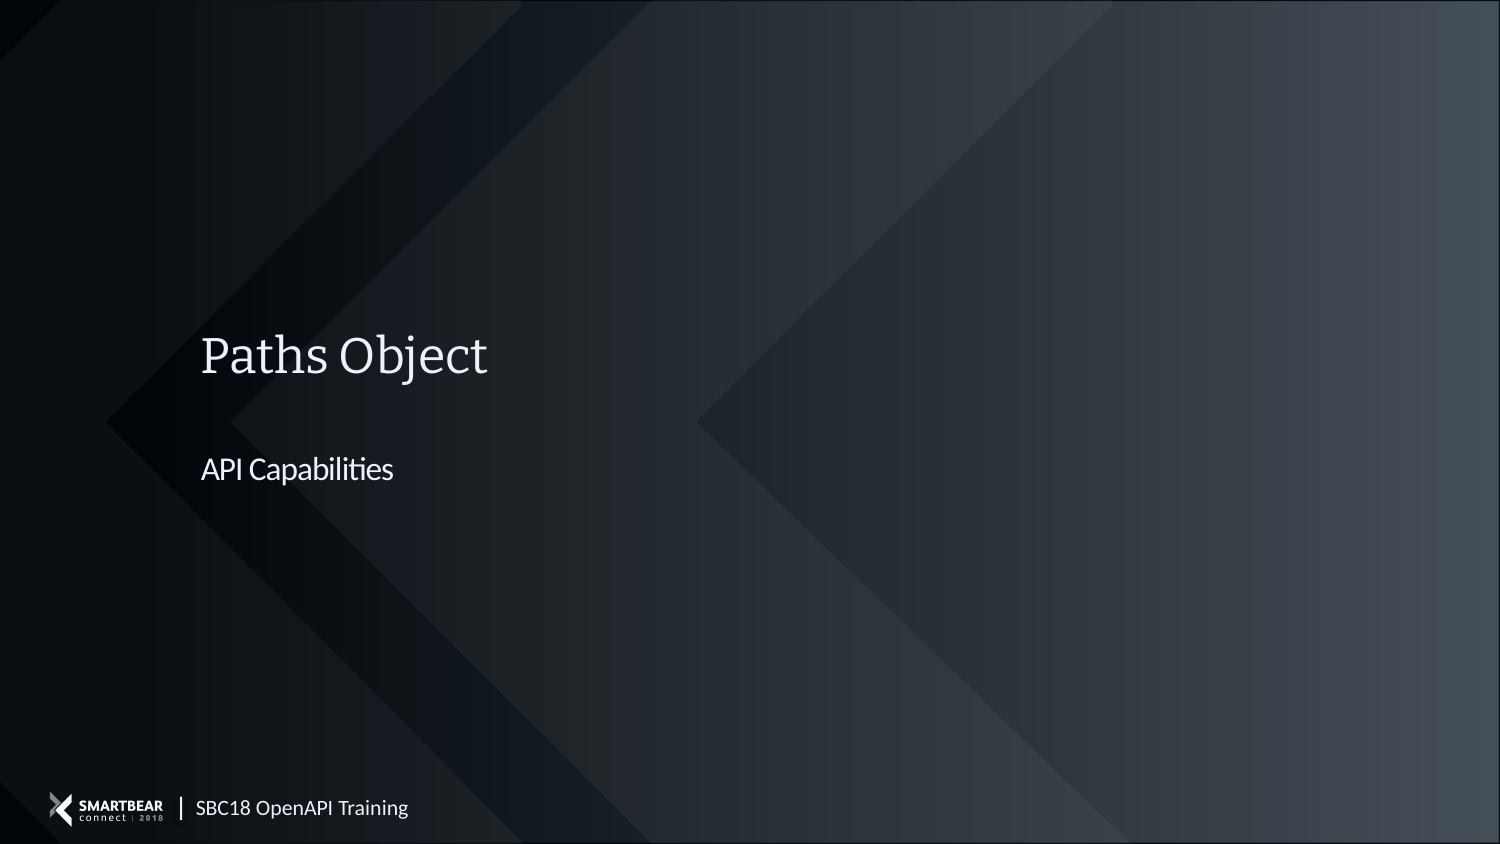

Paths Object
API Capabilities
SBC18 OpenAPI Training